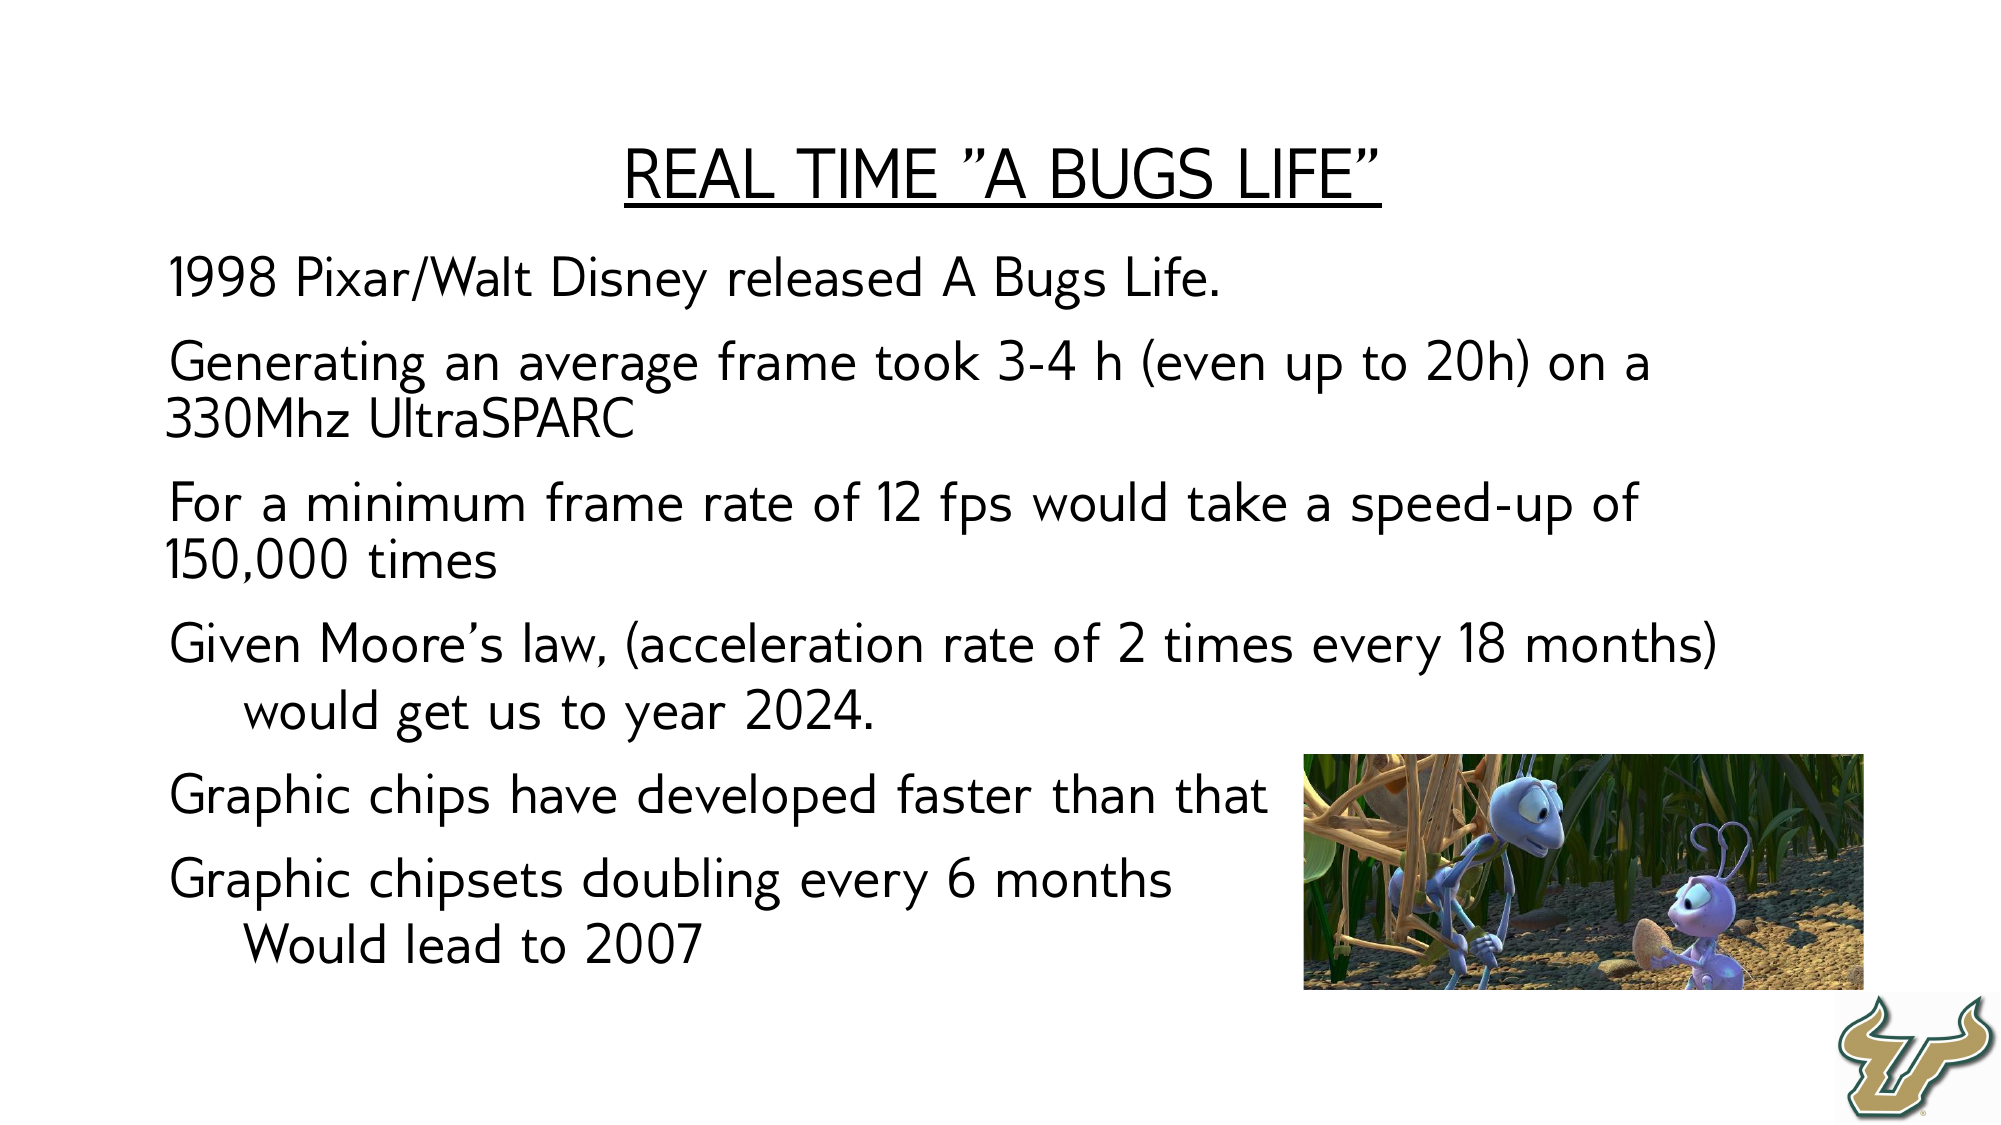

Real time ”A Bugs Life”
1998 Pixar/Walt Disney released A Bugs Life.
Generating an average frame took 3-4 h (even up to 20h) on a 330Mhz UltraSPARC
For a minimum frame rate of 12 fps would take a speed-up of 150,000 times
Given Moore’s law, (acceleration rate of 2 times every 18 months)
would get us to year 2024.
Graphic chips have developed faster than that
Graphic chipsets doubling every 6 months
Would lead to 2007